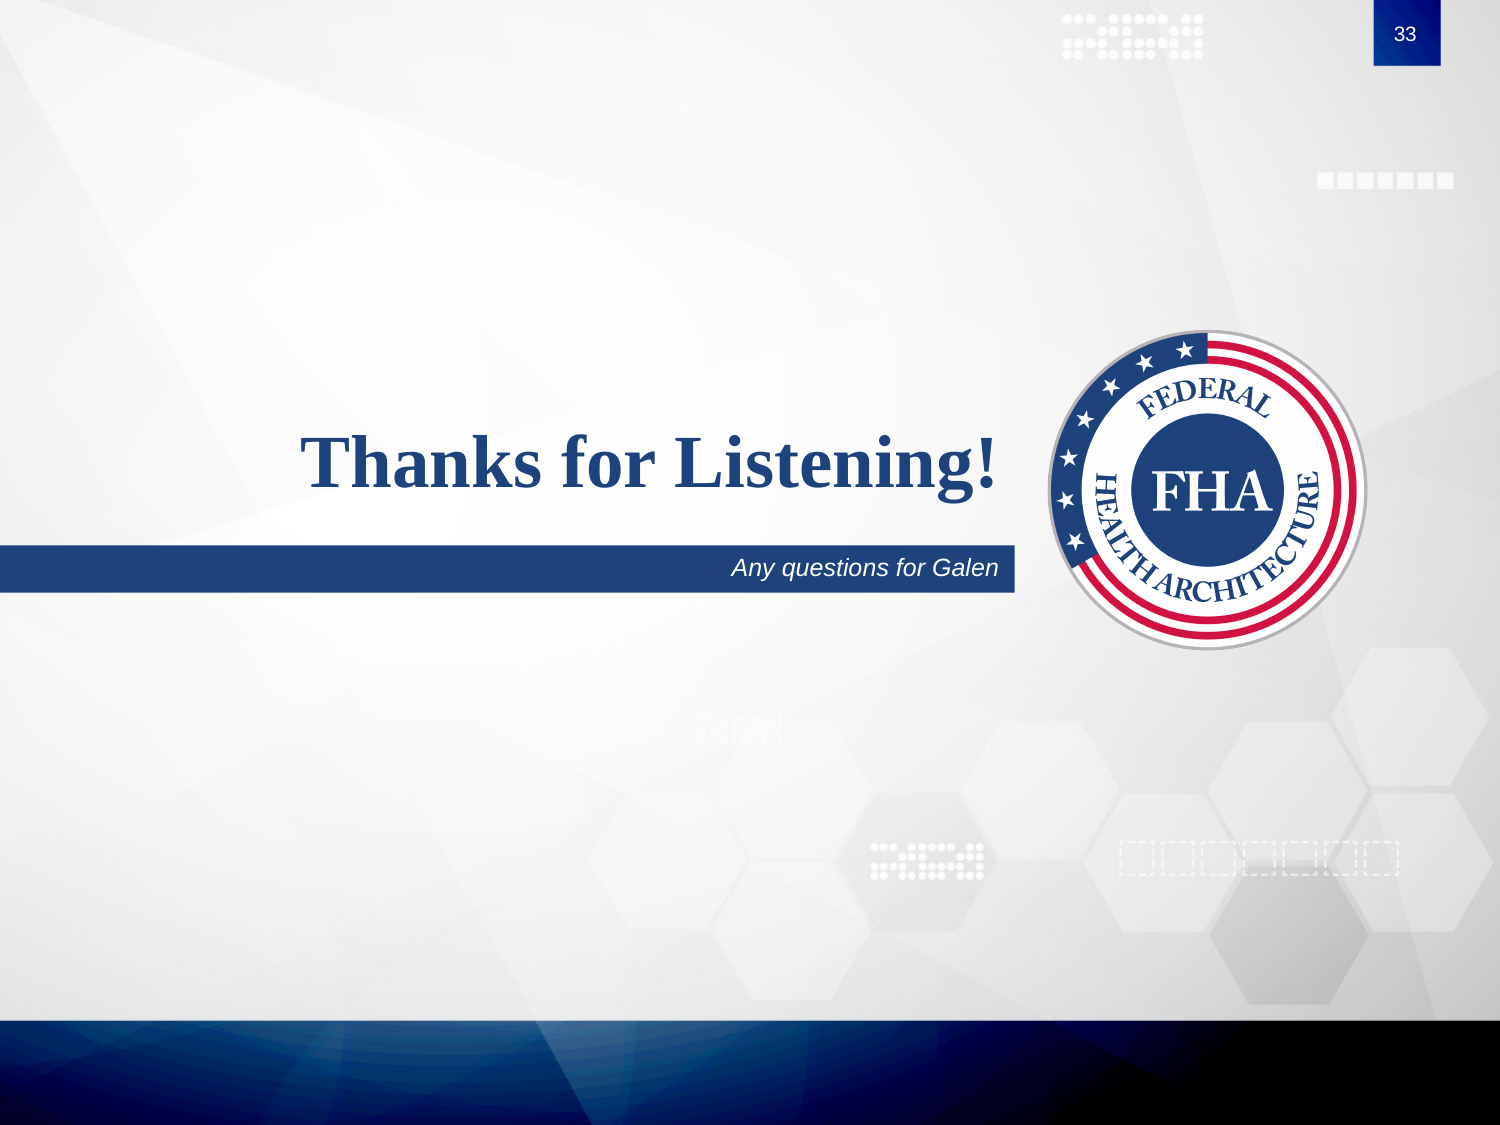

33
# Thanks for Listening!
Any questions for Galen